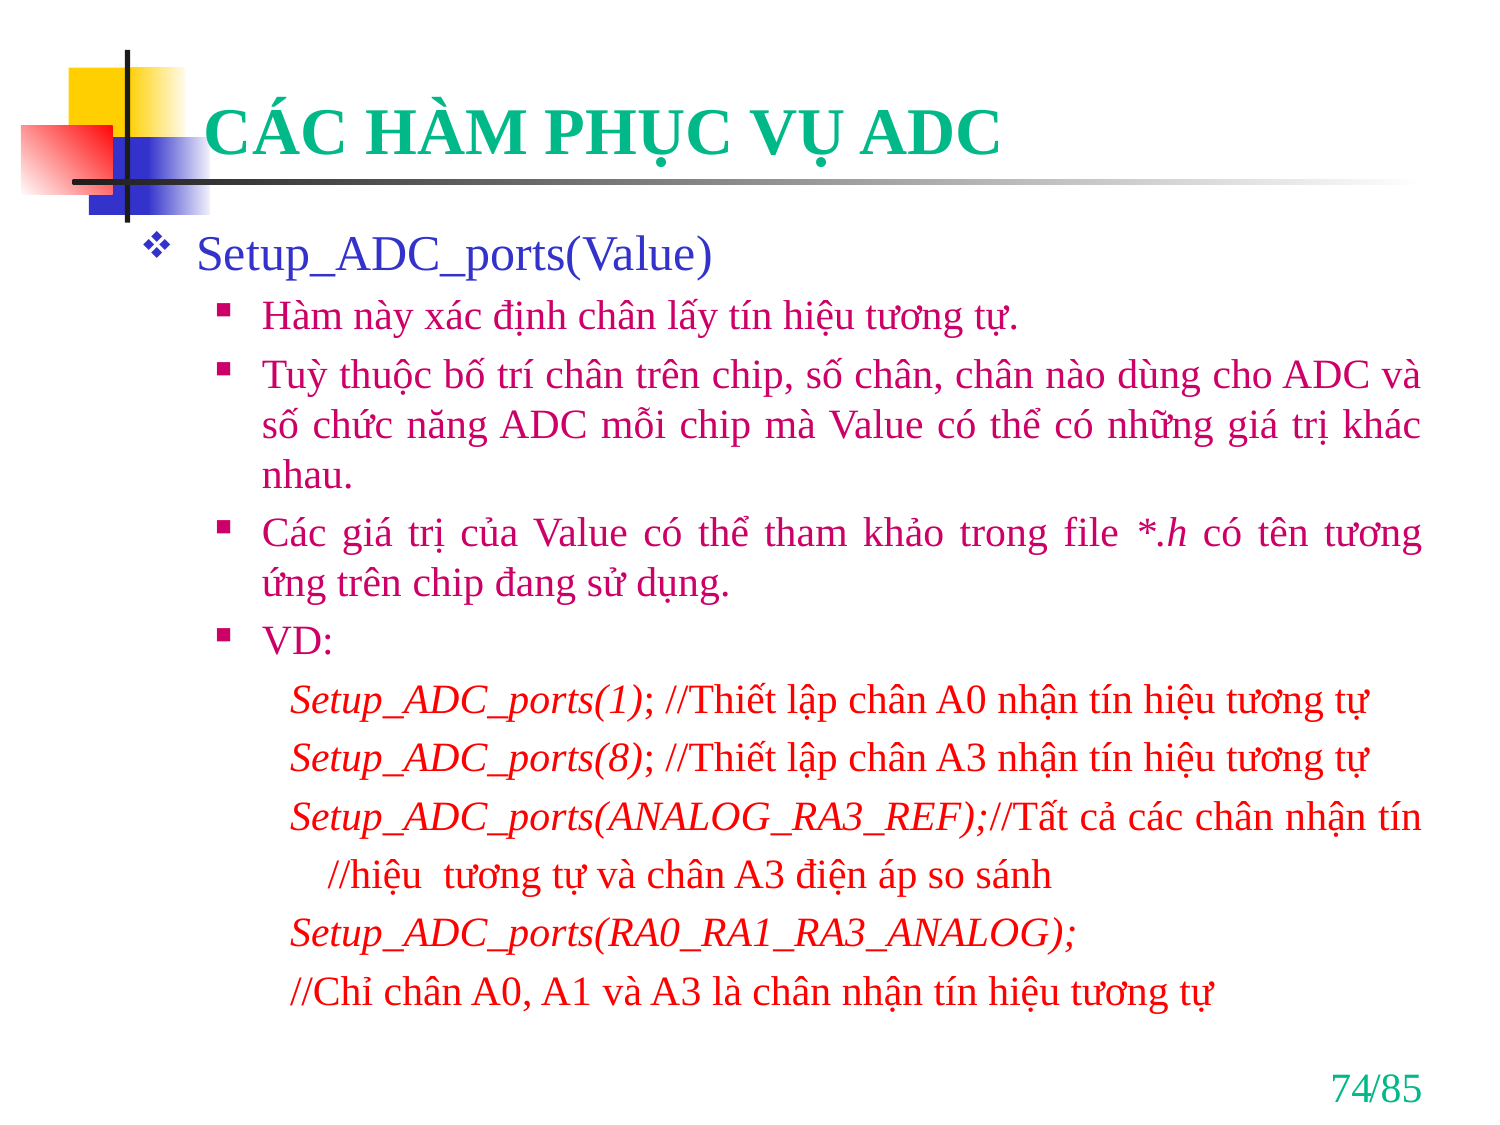

# CÁC HÀM PHỤC VỤ ADC
Setup_ADC_ports(Value)
Hàm này xác định chân lấy tín hiệu tương tự.
Tuỳ thuộc bố trí chân trên chip, số chân, chân nào dùng cho ADC và số chức năng ADC mỗi chip mà Value có thể có những giá trị khác nhau.
Các giá trị của Value có thể tham khảo trong file *.h có tên tương ứng trên chip đang sử dụng.
VD:
Setup_ADC_ports(1); //Thiết lập chân A0 nhận tín hiệu tương tự
Setup_ADC_ports(8); //Thiết lập chân A3 nhận tín hiệu tương tự
Setup_ADC_ports(ANALOG_RA3_REF);//Tất cả các chân nhận tín
	//hiệu  tương tự và chân A3 điện áp so sánh
Setup_ADC_ports(RA0_RA1_RA3_ANALOG);
//Chỉ chân A0, A1 và A3 là chân nhận tín hiệu tương tự

74